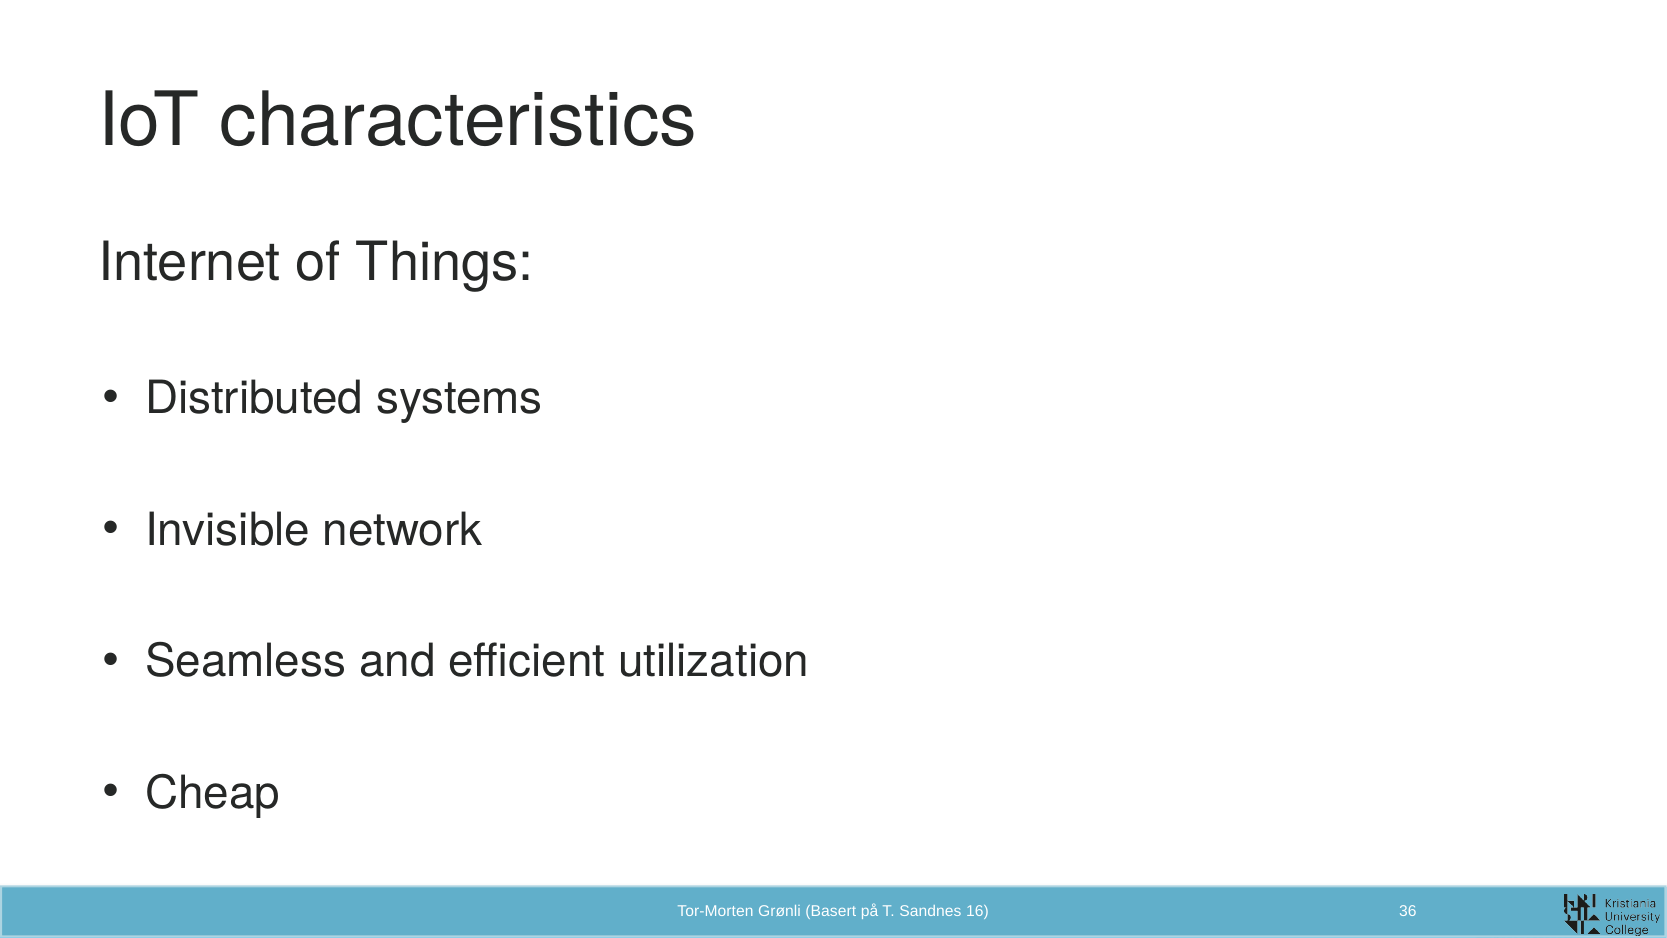

# IoT characteristics
Internet of Things:

Distributed systems

Invisible network

Seamless and efficient utilization

Cheap
Tor-Morten Grønli (Basert på T. Sandnes 16)
36